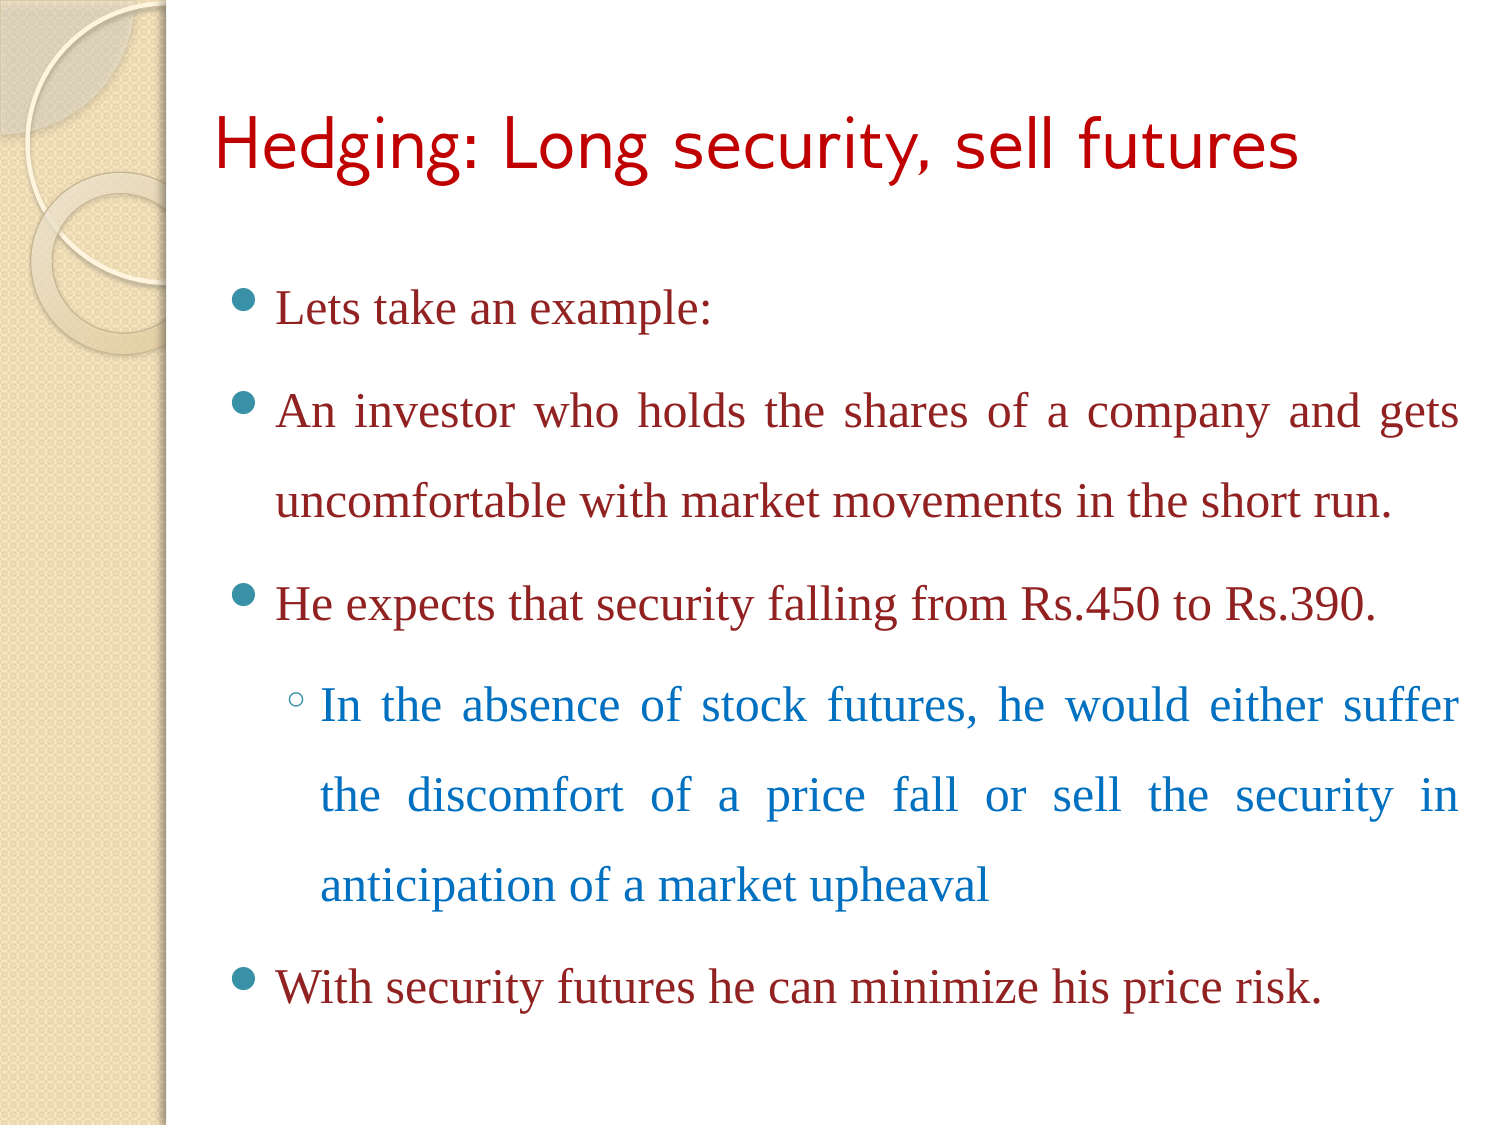

# Hedging: Long security, sell futures
Lets take an example:
An investor who holds the shares of a company and gets uncomfortable with market movements in the short run.
He expects that security falling from Rs.450 to Rs.390.
In the absence of stock futures, he would either suffer the discomfort of a price fall or sell the security in anticipation of a market upheaval
With security futures he can minimize his price risk.